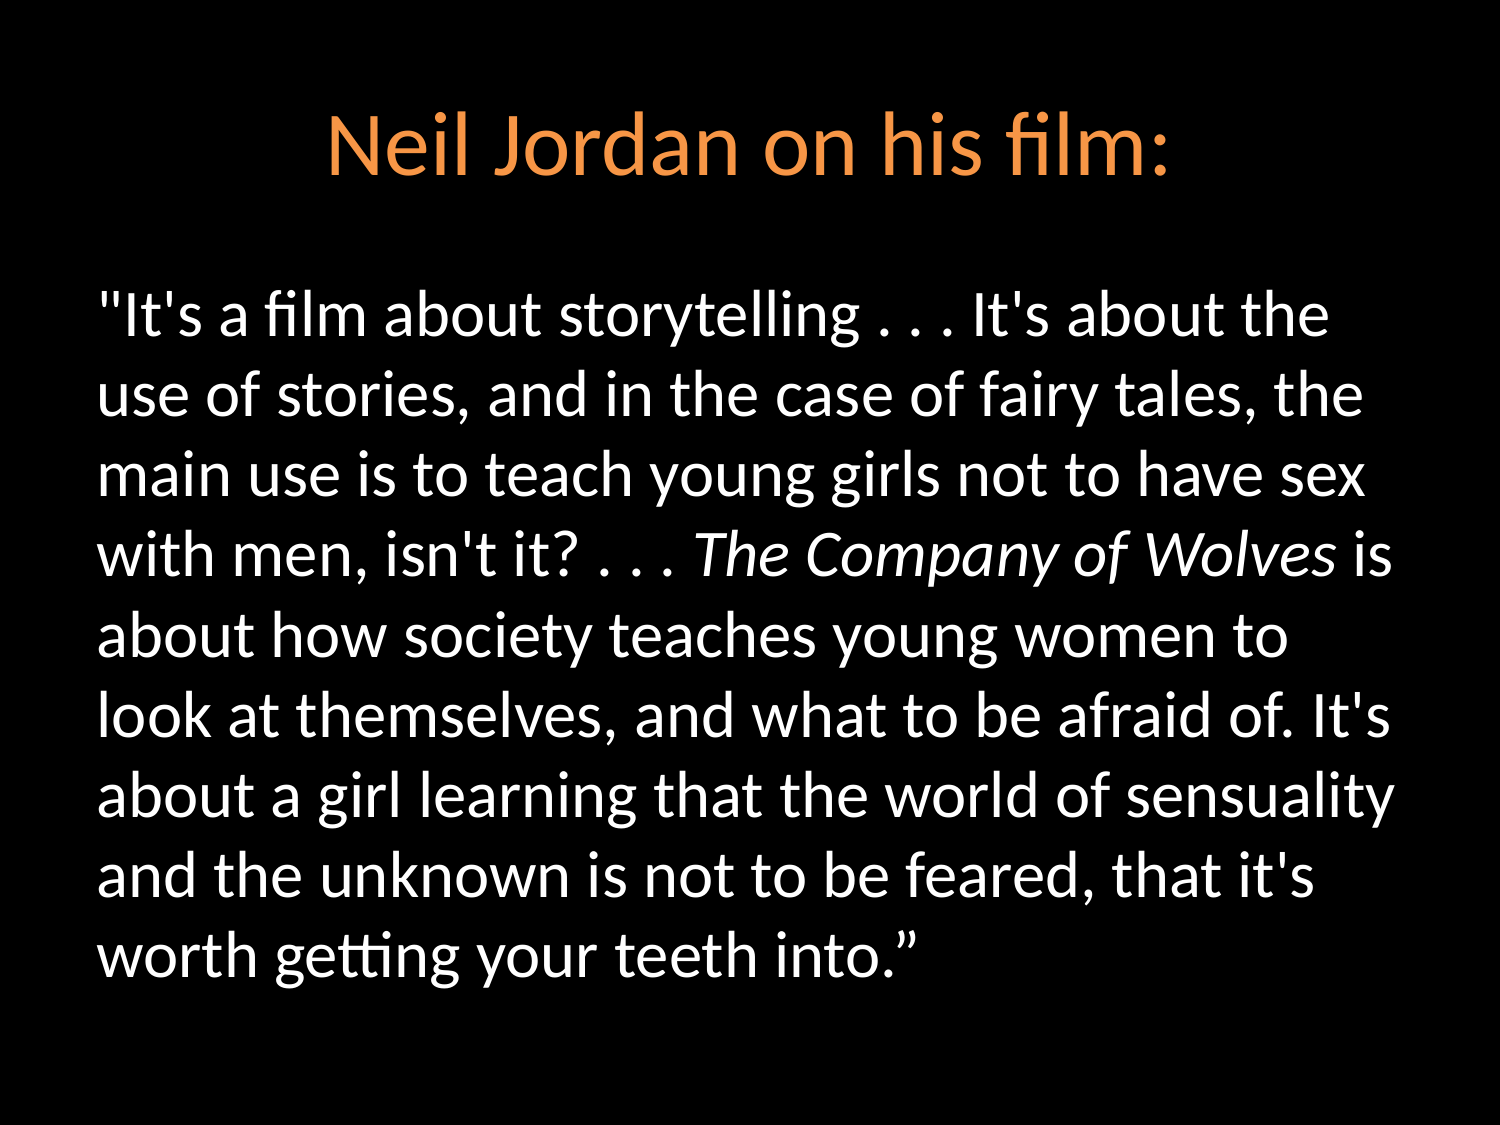

# Neil Jordan on his film:
"It's a film about storytelling . . . It's about the use of stories, and in the case of fairy tales, the main use is to teach young girls not to have sex with men, isn't it? . . . The Company of Wolves is about how society teaches young women to look at themselves, and what to be afraid of. It's about a girl learning that the world of sensuality and the unknown is not to be feared, that it's worth getting your teeth into.”